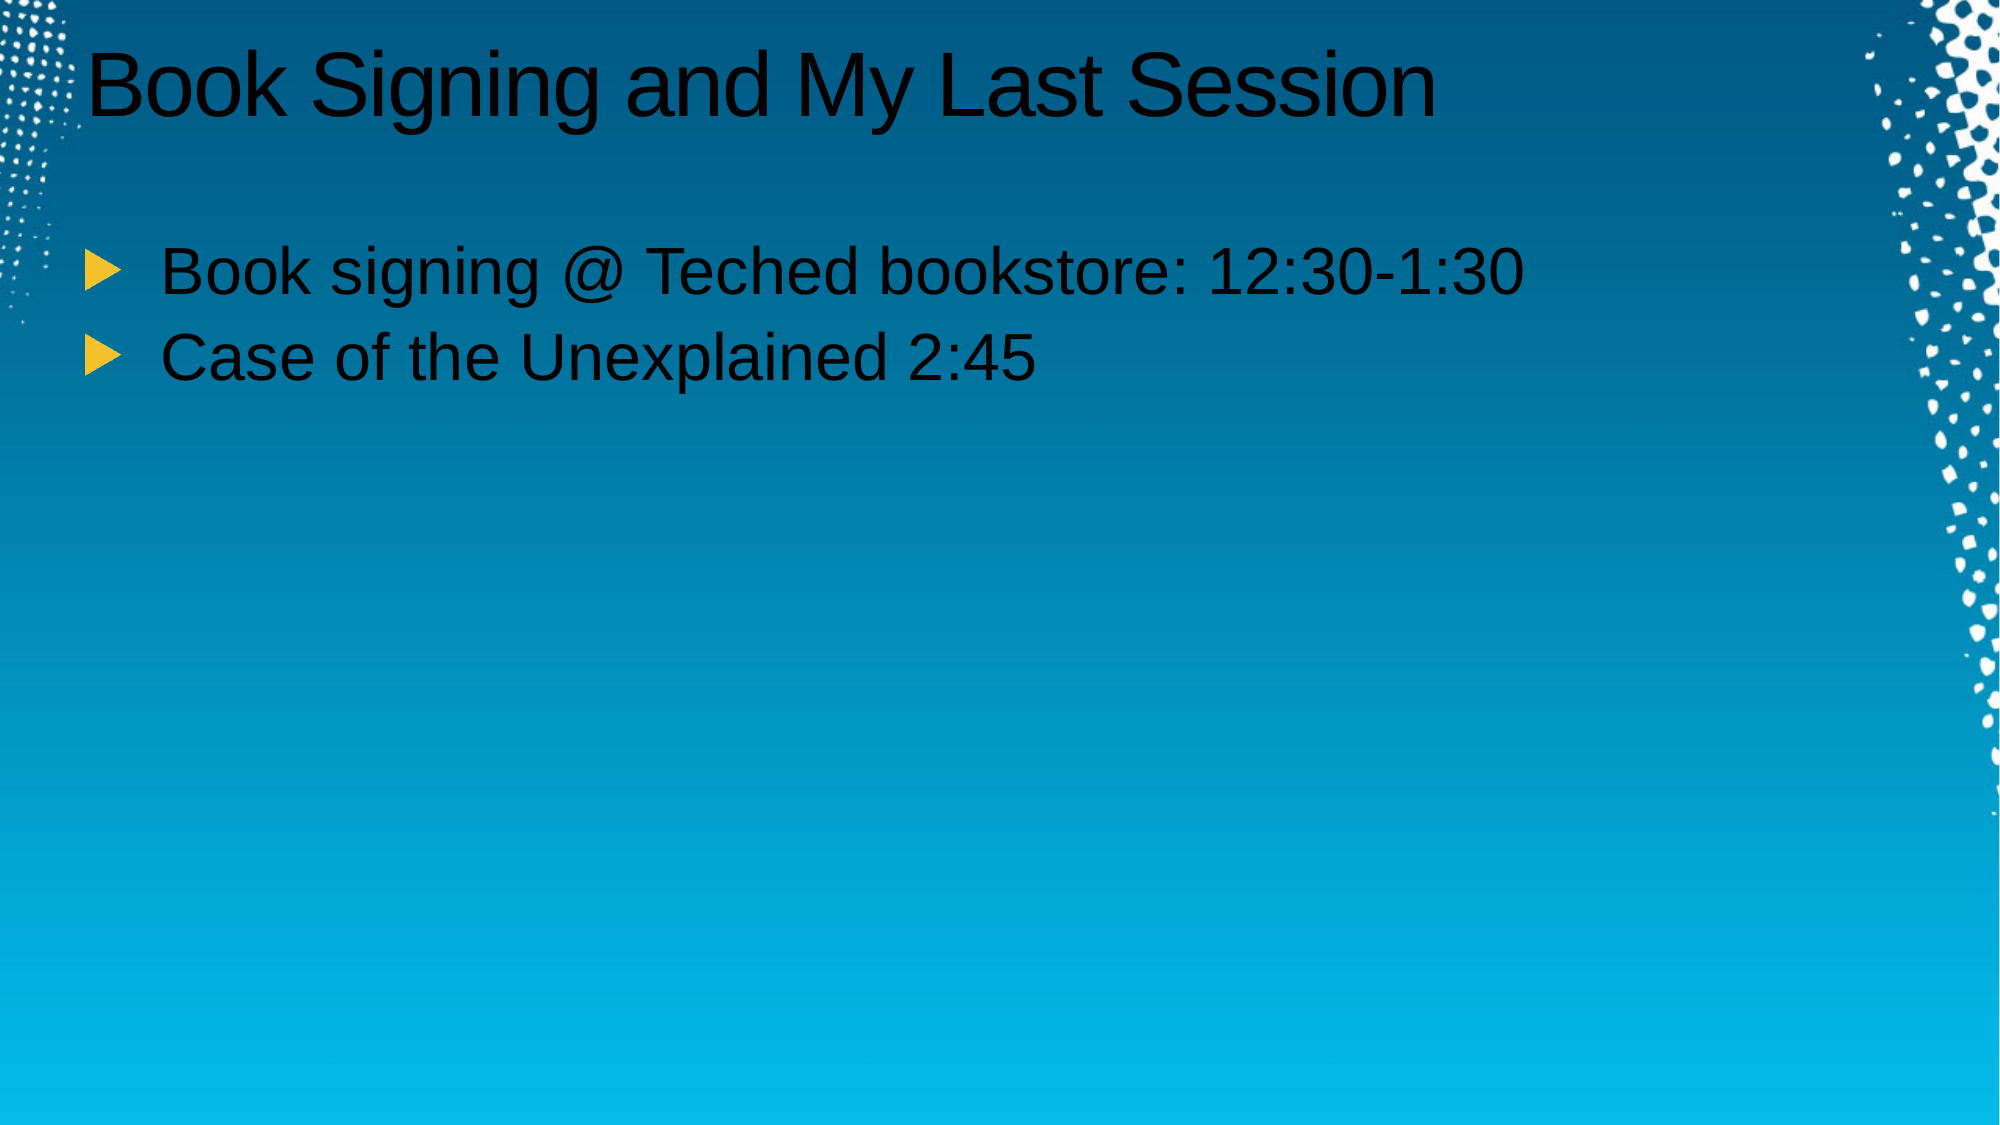

# Book Signing and My Last Session
Book signing @ Teched bookstore: 12:30-1:30
Case of the Unexplained 2:45